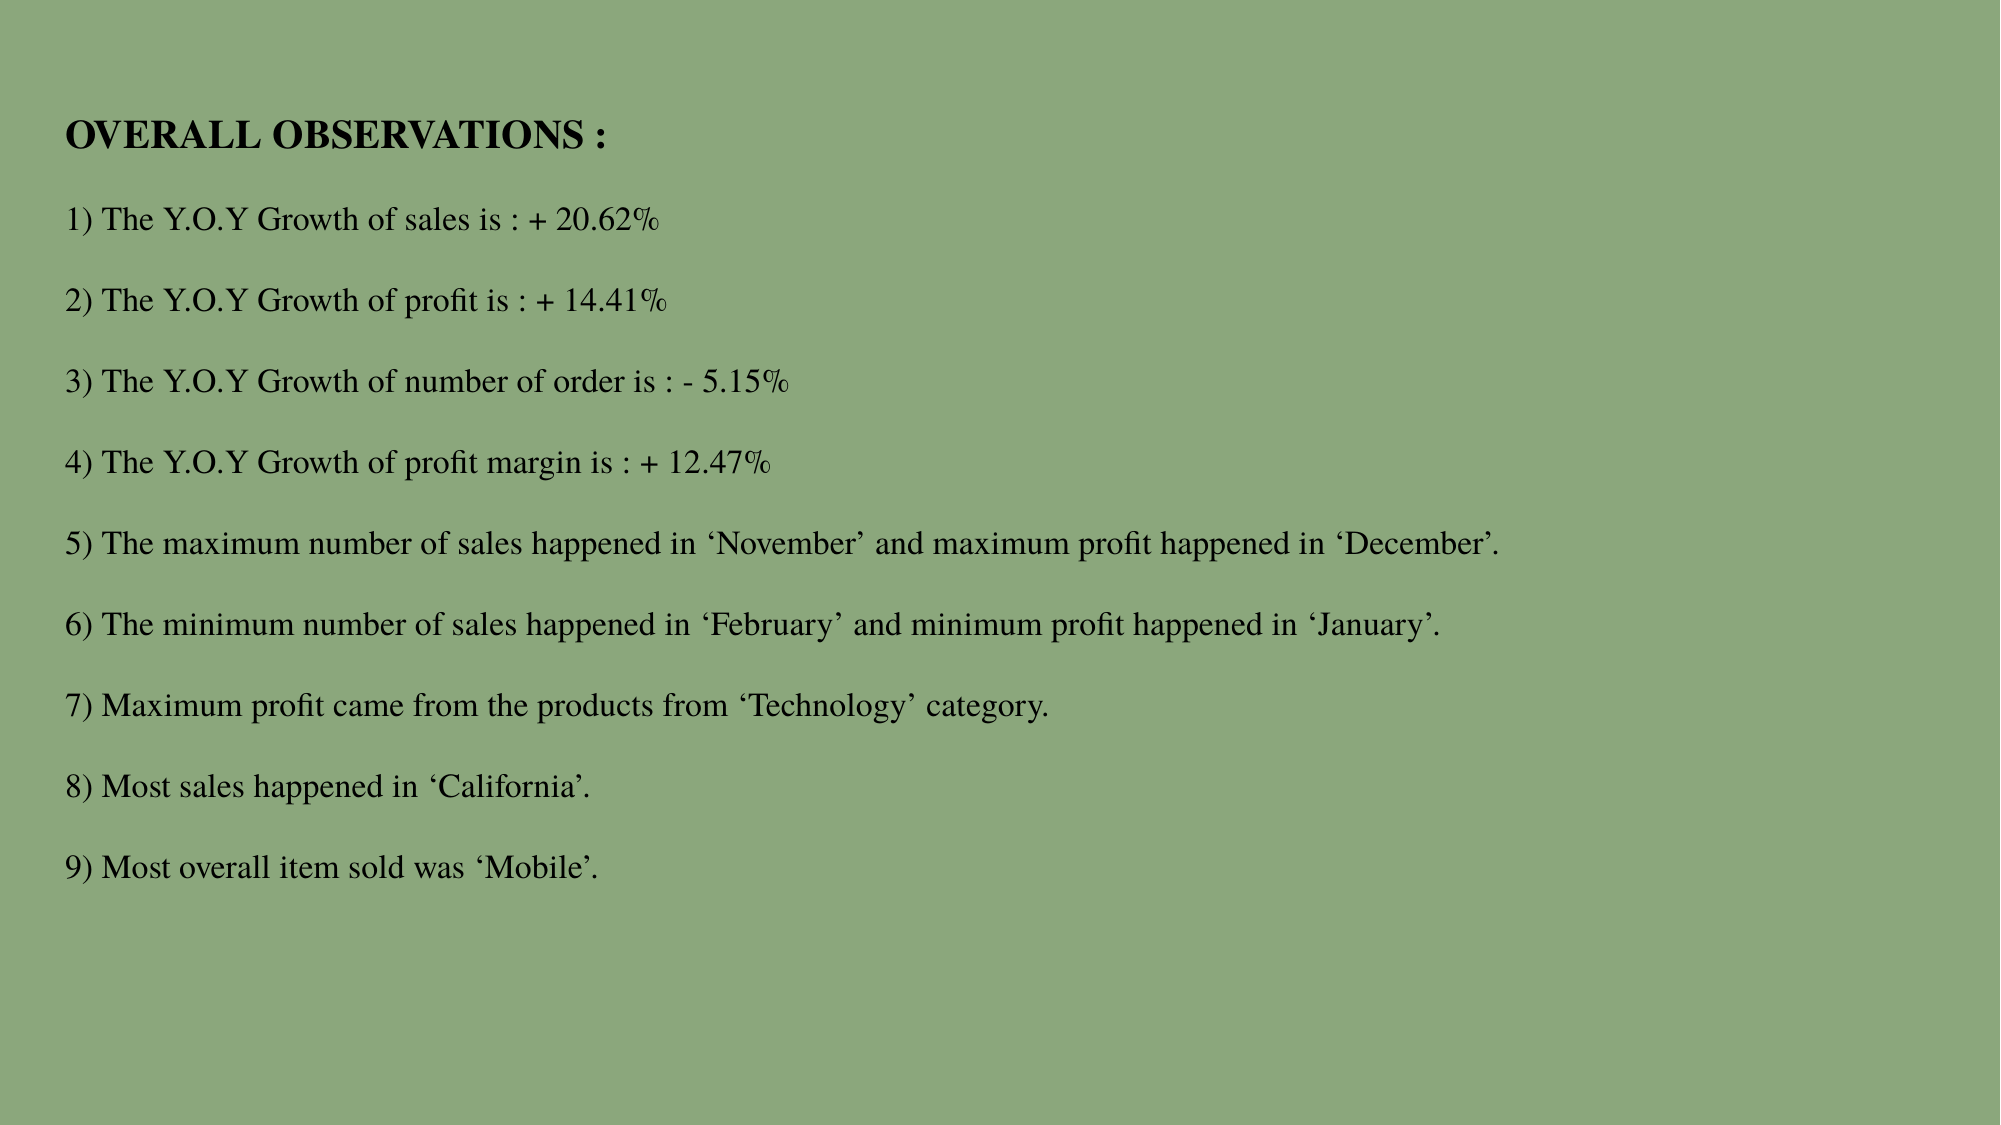

# OVERALL OBSERVATIONS : 1) The Y.O.Y Growth of sales is : + 20.62% 2) The Y.O.Y Growth of profit is : + 14.41% 3) The Y.O.Y Growth of number of order is : - 5.15% 4) The Y.O.Y Growth of profit margin is : + 12.47% 5) The maximum number of sales happened in ‘November’ and maximum profit happened in ‘December’. 6) The minimum number of sales happened in ‘February’ and minimum profit happened in ‘January’. 7) Maximum profit came from the products from ‘Technology’ category. 8) Most sales happened in ‘California’. 9) Most overall item sold was ‘Mobile’.